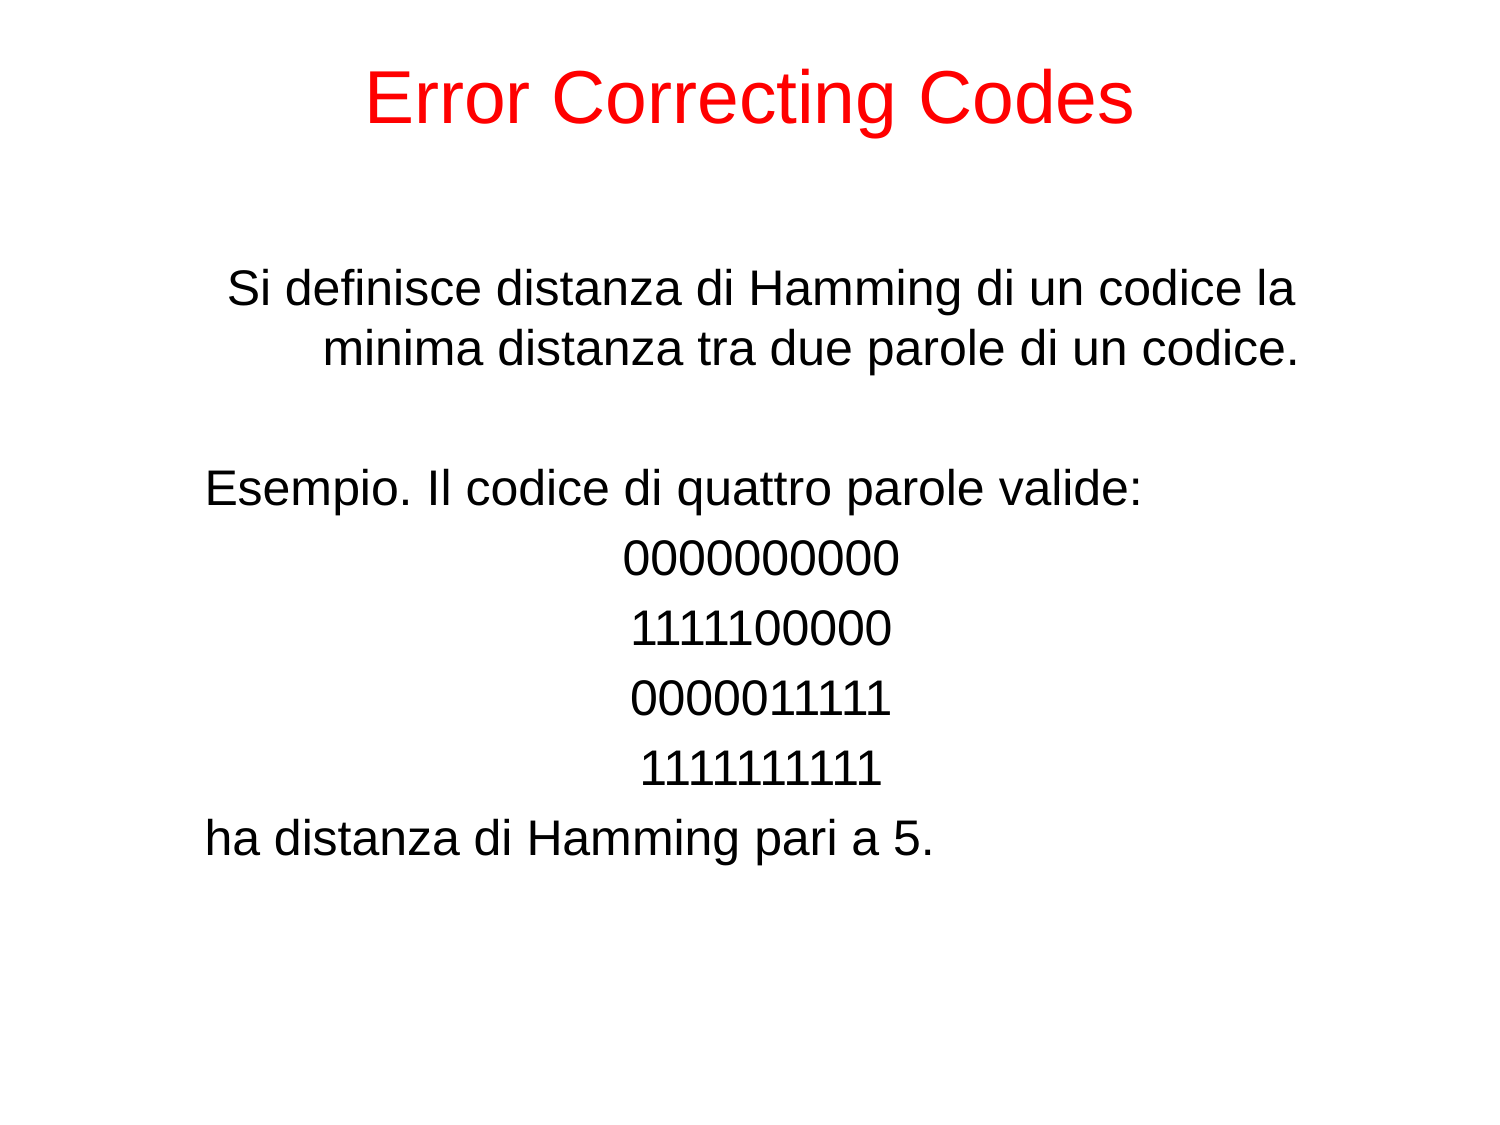

# Error Correcting Codes
Si definisce distanza di Hamming di un codice la minima distanza tra due parole di un codice.

Esempio. Il codice di quattro parole valide:
0000000000
1111100000
0000011111
1111111111
ha distanza di Hamming pari a 5.